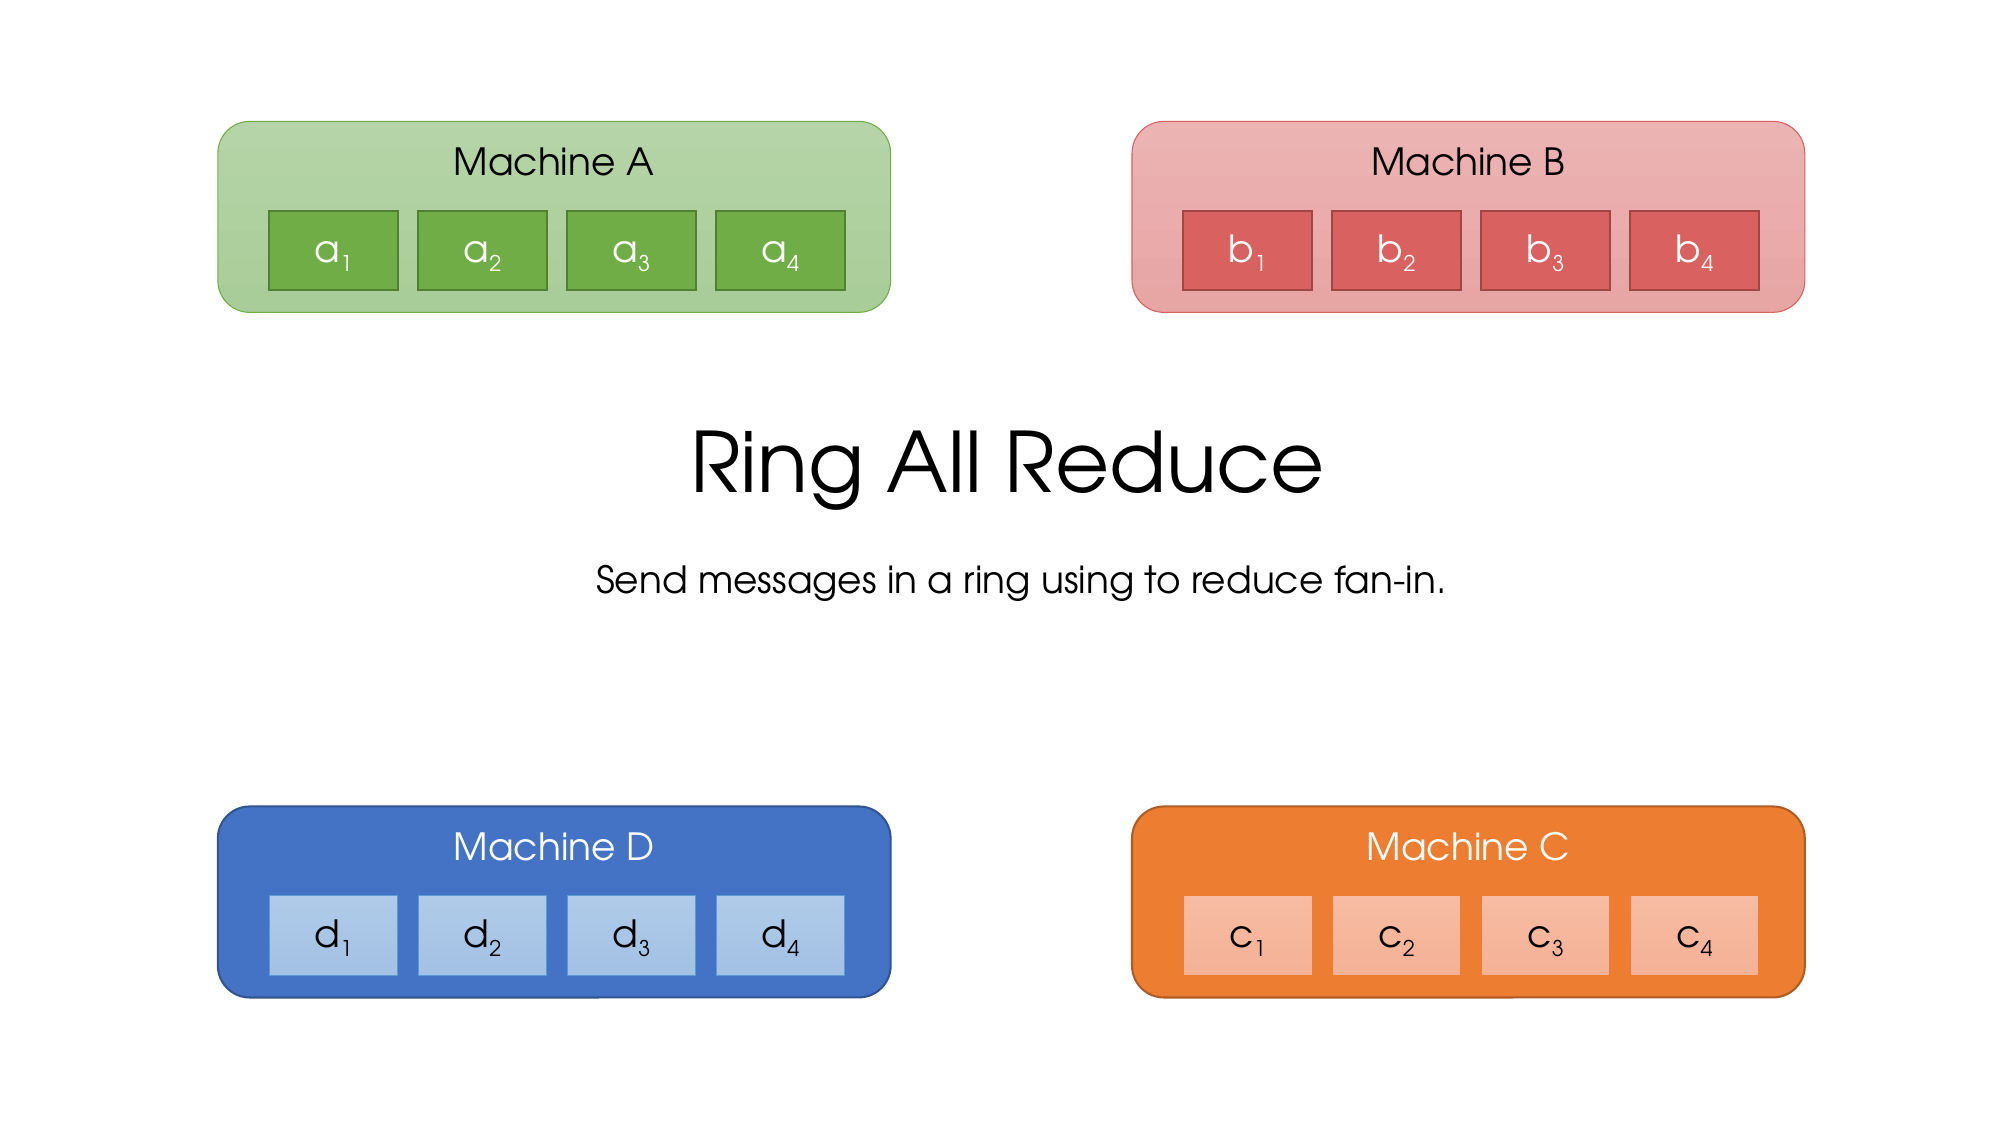

Machine B
Machine A
b1
b2
b3
b4
a1
a2
a3
a4
Ring All Reduce
Send messages in a ring using to reduce fan-in.
Machine D
Machine C
d1
d2
d3
d4
c1
c2
c3
c4